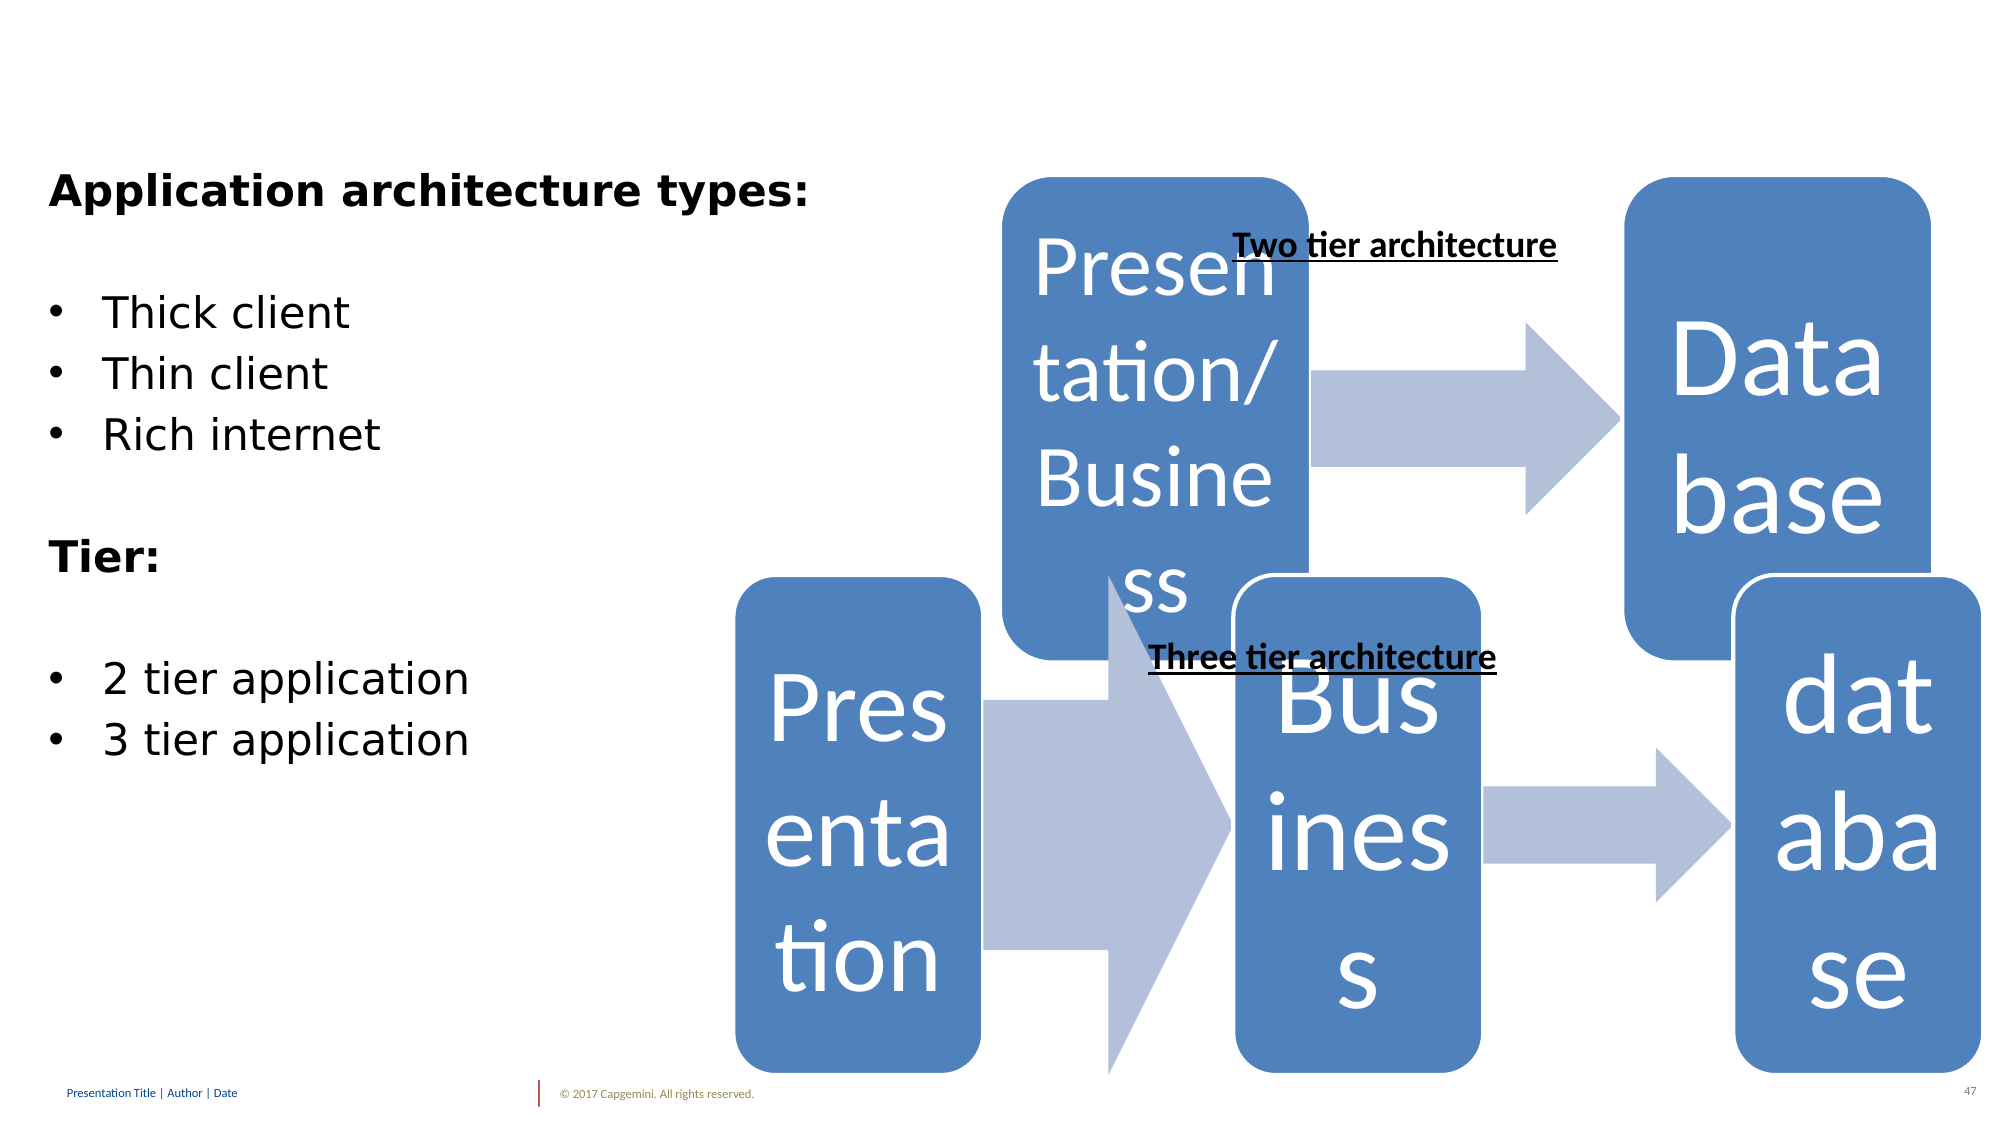

Application architecture types:

Thick client
Thin client
Rich internet

Tier:

2 tier application
3 tier application
Presentation/
Business
Database
Two tier architecture
Presentation
Business
database
Three tier architecture